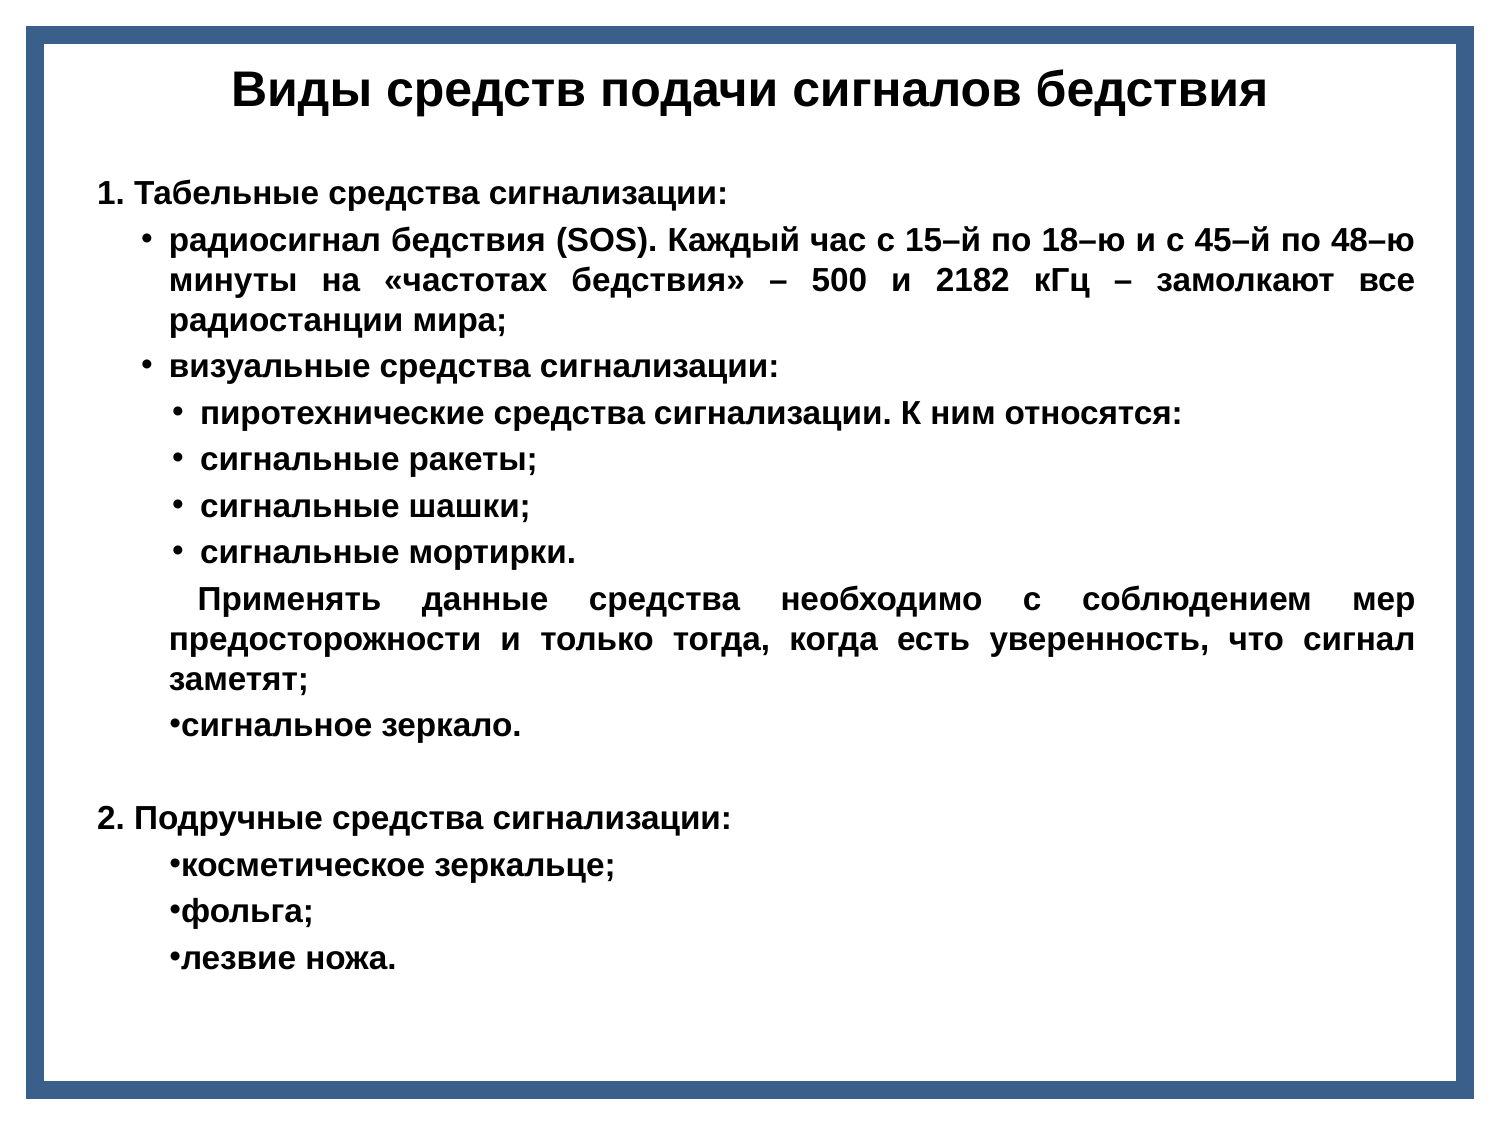

# Виды средств подачи сигналов бедствия

1. Табельные средства сигнализации:
радиосигнал бедствия (SOS). Каждый час с 15–й по 18–ю и с 45–й по 48–ю минуты на «частотах бедствия» – 500 и 2182 кГц – замолкают все радиостанции мира;
визуальные средства сигнализации:
пиротехнические средства сигнализации. К ним относятся:
сигнальные ракеты;
сигнальные шашки;
сигнальные мортирки.
Применять данные средства необходимо с соблюдением мер предосторожности и только тогда, когда есть уверенность, что сигнал заметят;
сигнальное зеркало.

2. Подручные средства сигнализации:
косметическое зеркальце;
фольга;
лезвие ножа.